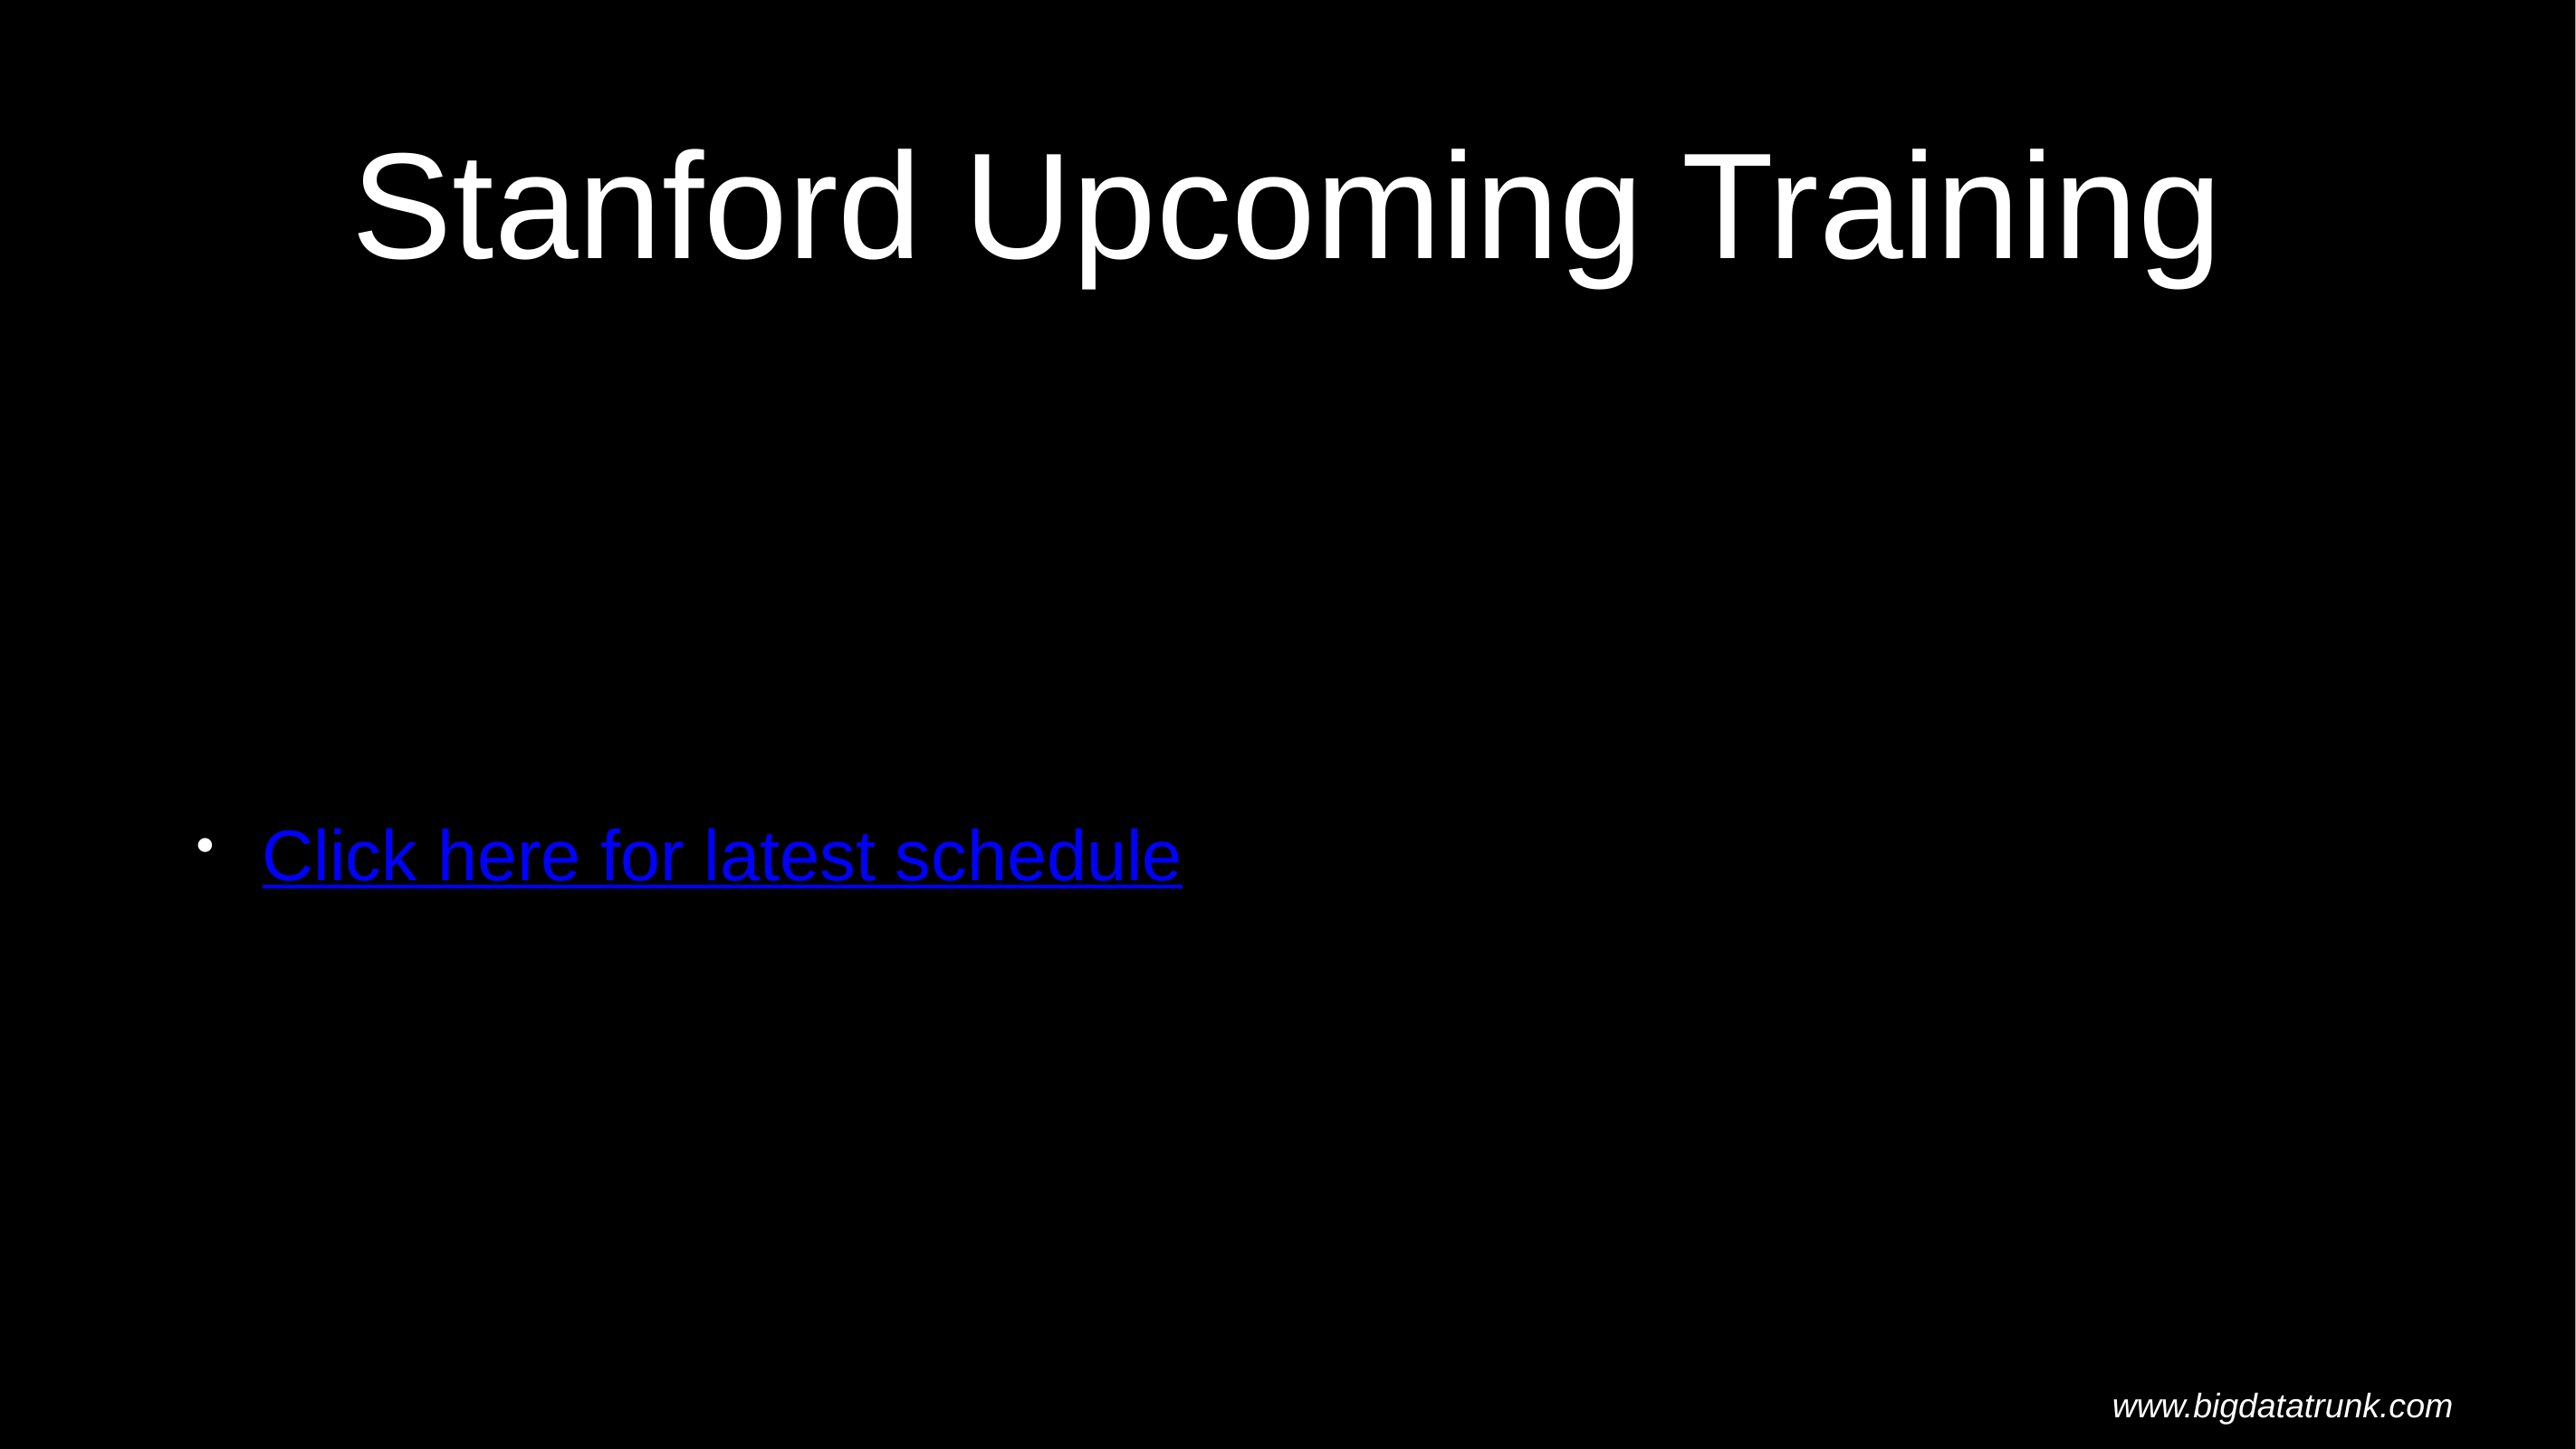

# Stanford Upcoming Training
Click here for latest schedule